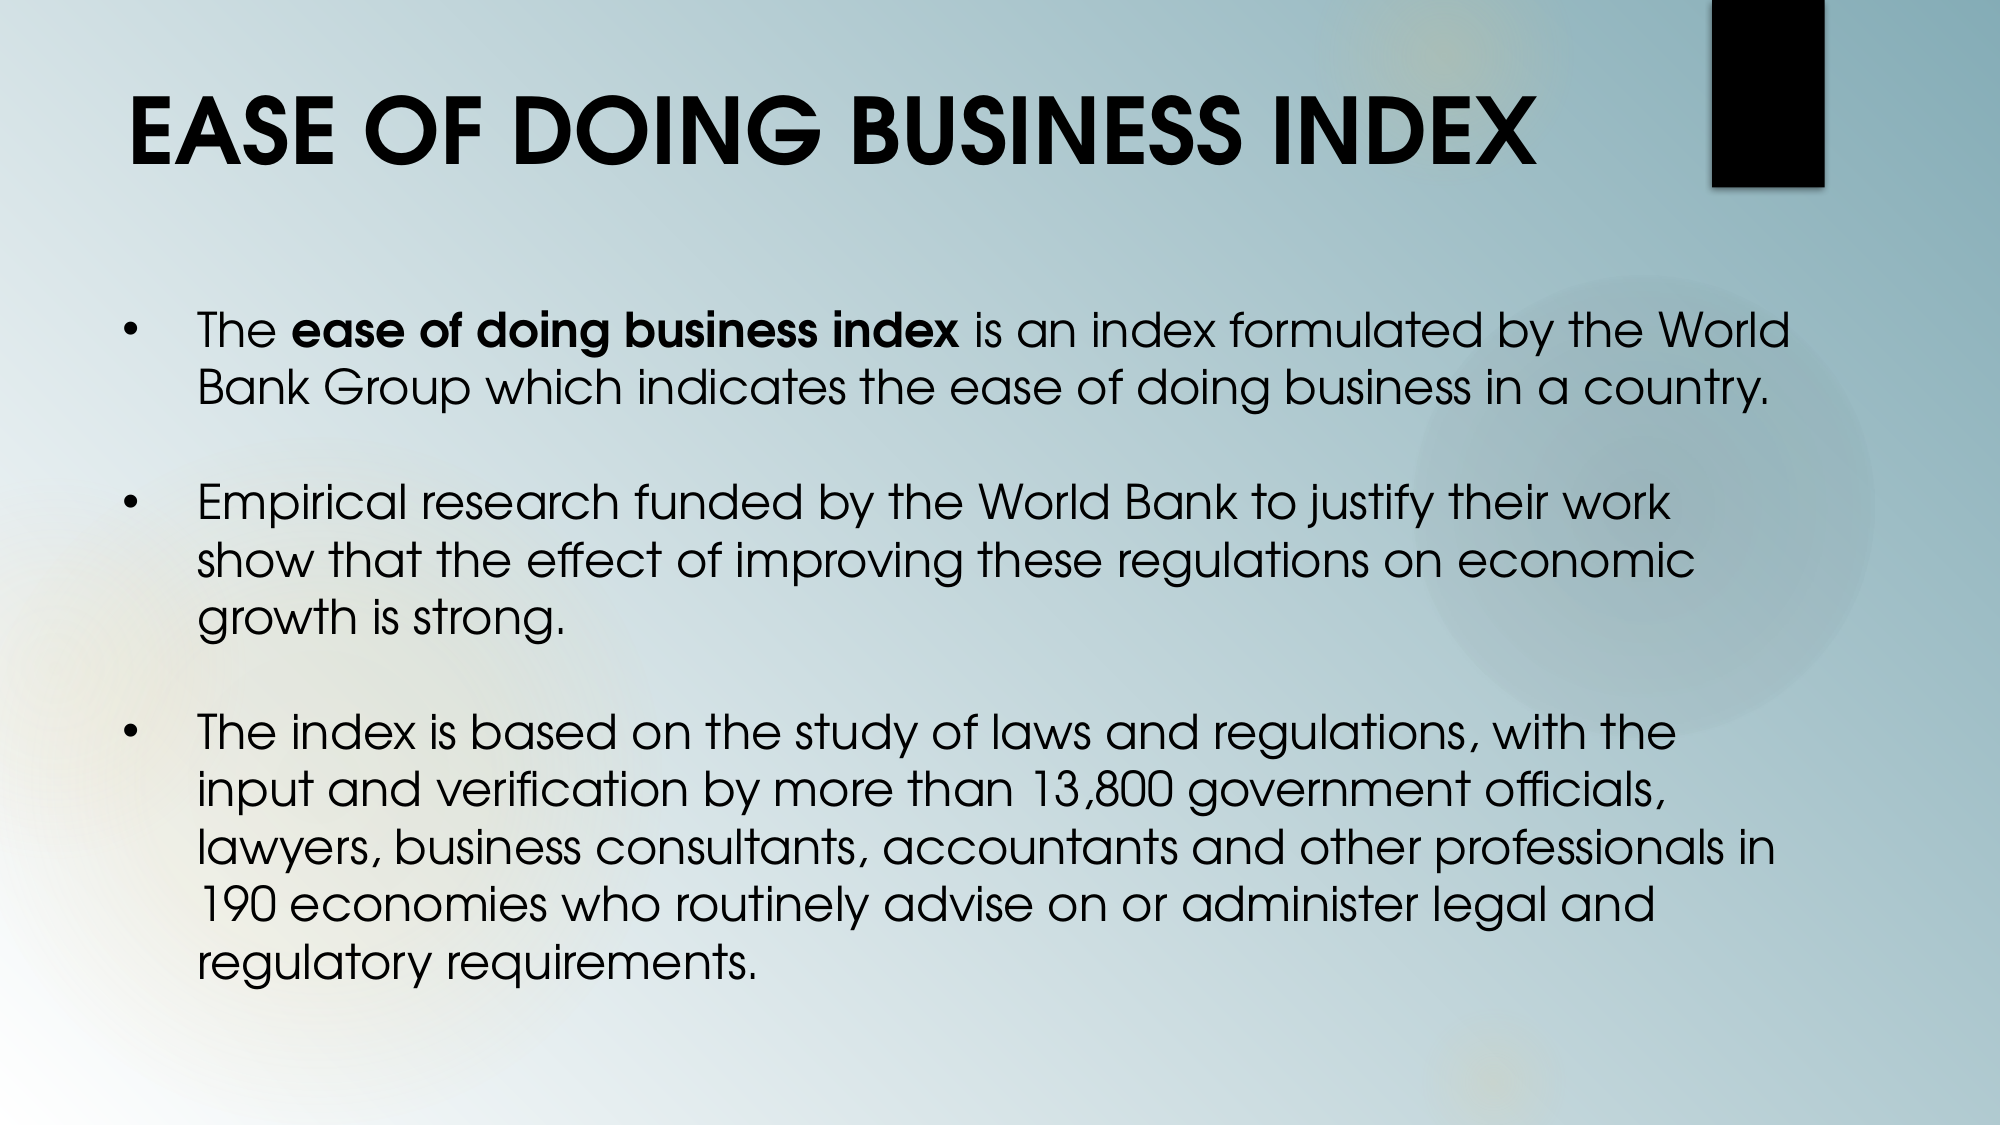

EASE OF DOING BUSINESS INDEX
The ease of doing business index is an index formulated by the World Bank Group which indicates the ease of doing business in a country.

Empirical research funded by the World Bank to justify their work show that the effect of improving these regulations on economic growth is strong.

The index is based on the study of laws and regulations, with the input and verification by more than 13,800 government officials, lawyers, business consultants, accountants and other professionals in 190 economies who routinely advise on or administer legal and regulatory requirements.